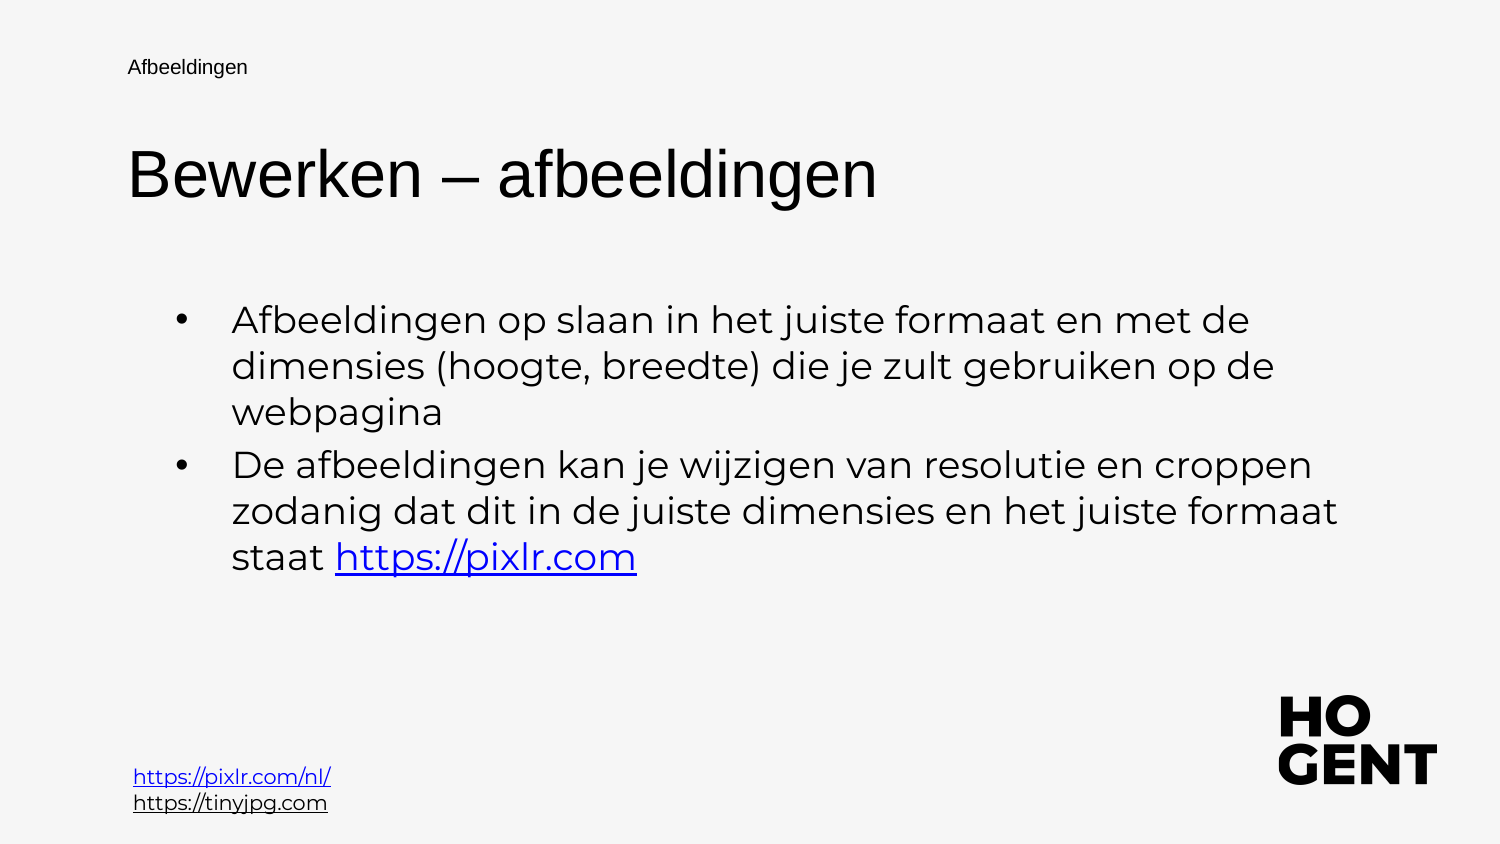

Afbeeldingen
Bewerken – afbeeldingen

Afbeeldingen op slaan in het juiste formaat en met de dimensies (hoogte, breedte) die je zult gebruiken op de webpagina
De afbeeldingen kan je wijzigen van resolutie en croppen zodanig dat dit in de juiste dimensies en het juiste formaat staat https://pixlr.com

https://pixlr.com/nl/
https://tinyjpg.com